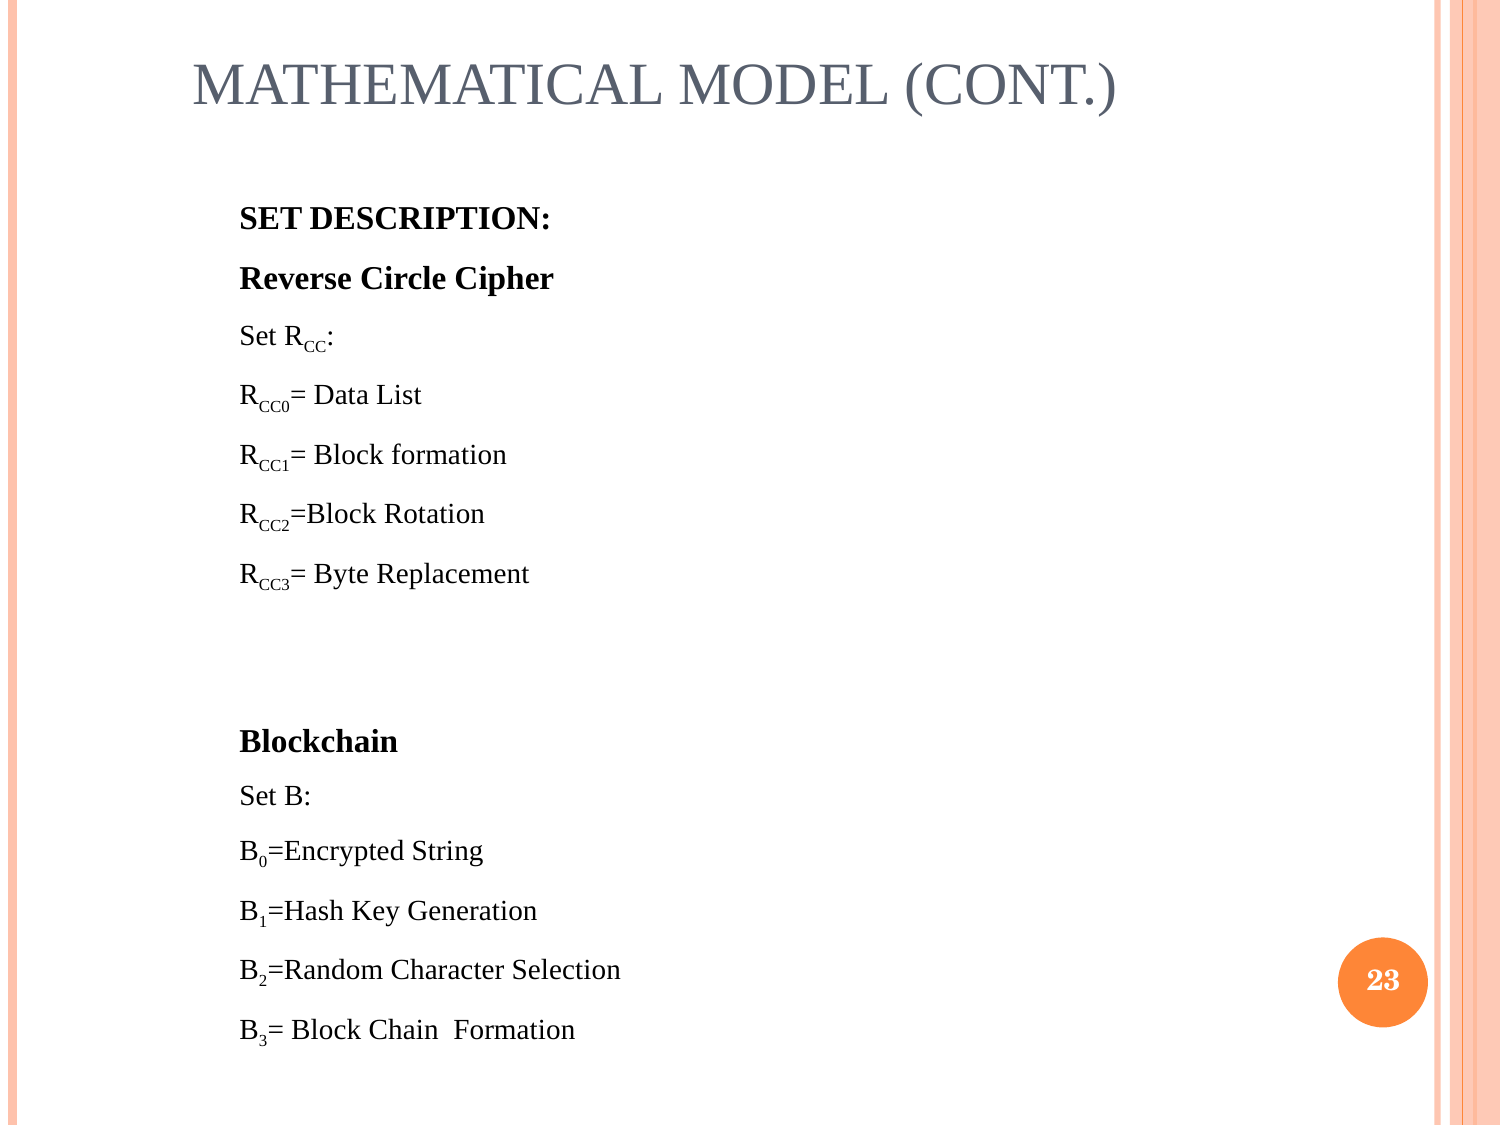

Mathematical Model (cont.)
SET DESCRIPTION:
Reverse Circle Cipher
Set RCC:
RCC0= Data List
RCC1= Block formation
RCC2=Block Rotation
RCC3= Byte Replacement

Blockchain
Set B:
B0=Encrypted String
B1=Hash Key Generation
B2=Random Character Selection
B3= Block Chain  Formation
23